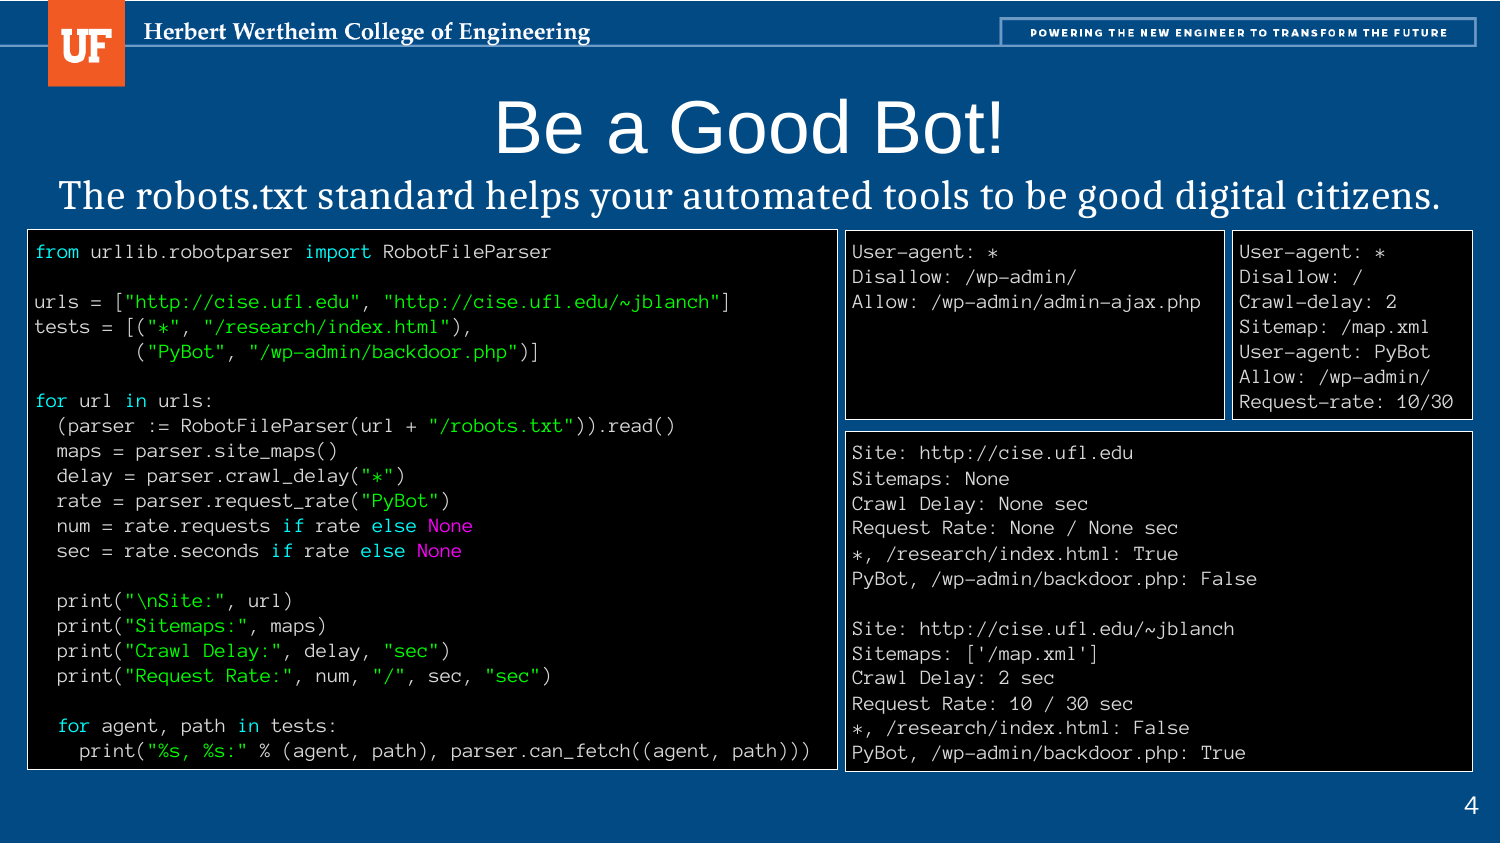

# Be a Good Bot!
The robots.txt standard helps your automated tools to be good digital citizens.
from urllib.robotparser import RobotFileParser

urls = ["http://cise.ufl.edu", "http://cise.ufl.edu/~jblanch"]
tests = [("*", "/research/index.html"),
         ("PyBot", "/wp-admin/backdoor.php")]

for url in urls:
  (parser := RobotFileParser(url + "/robots.txt")).read()
  maps = parser.site_maps()
  delay = parser.crawl_delay("*")
  rate = parser.request_rate("PyBot")
  num = rate.requests if rate else None
  sec = rate.seconds if rate else None

  print("\nSite:", url)
  print("Sitemaps:", maps)
  print("Crawl Delay:", delay, "sec")
  print("Request Rate:", num, "/", sec, "sec")

  for agent, path in tests:
    print("%s, %s:" % (agent, path), parser.can_fetch((agent, path)))
User-agent: *
Disallow: /
Crawl-delay: 2
Sitemap: /map.xml
User-agent: PyBot
Allow: /wp-admin/
Request-rate: 10/30
User-agent: *
Disallow: /wp-admin/
Allow: /wp-admin/admin-ajax.php

Site: http://cise.ufl.edu
Sitemaps: None
Crawl Delay: None sec
Request Rate: None / None sec
*, /research/index.html: True
PyBot, /wp-admin/backdoor.php: False

Site: http://cise.ufl.edu/~jblanch
Sitemaps: ['/map.xml']
Crawl Delay: 2 sec
Request Rate: 10 / 30 sec
*, /research/index.html: False
PyBot, /wp-admin/backdoor.php: True
4